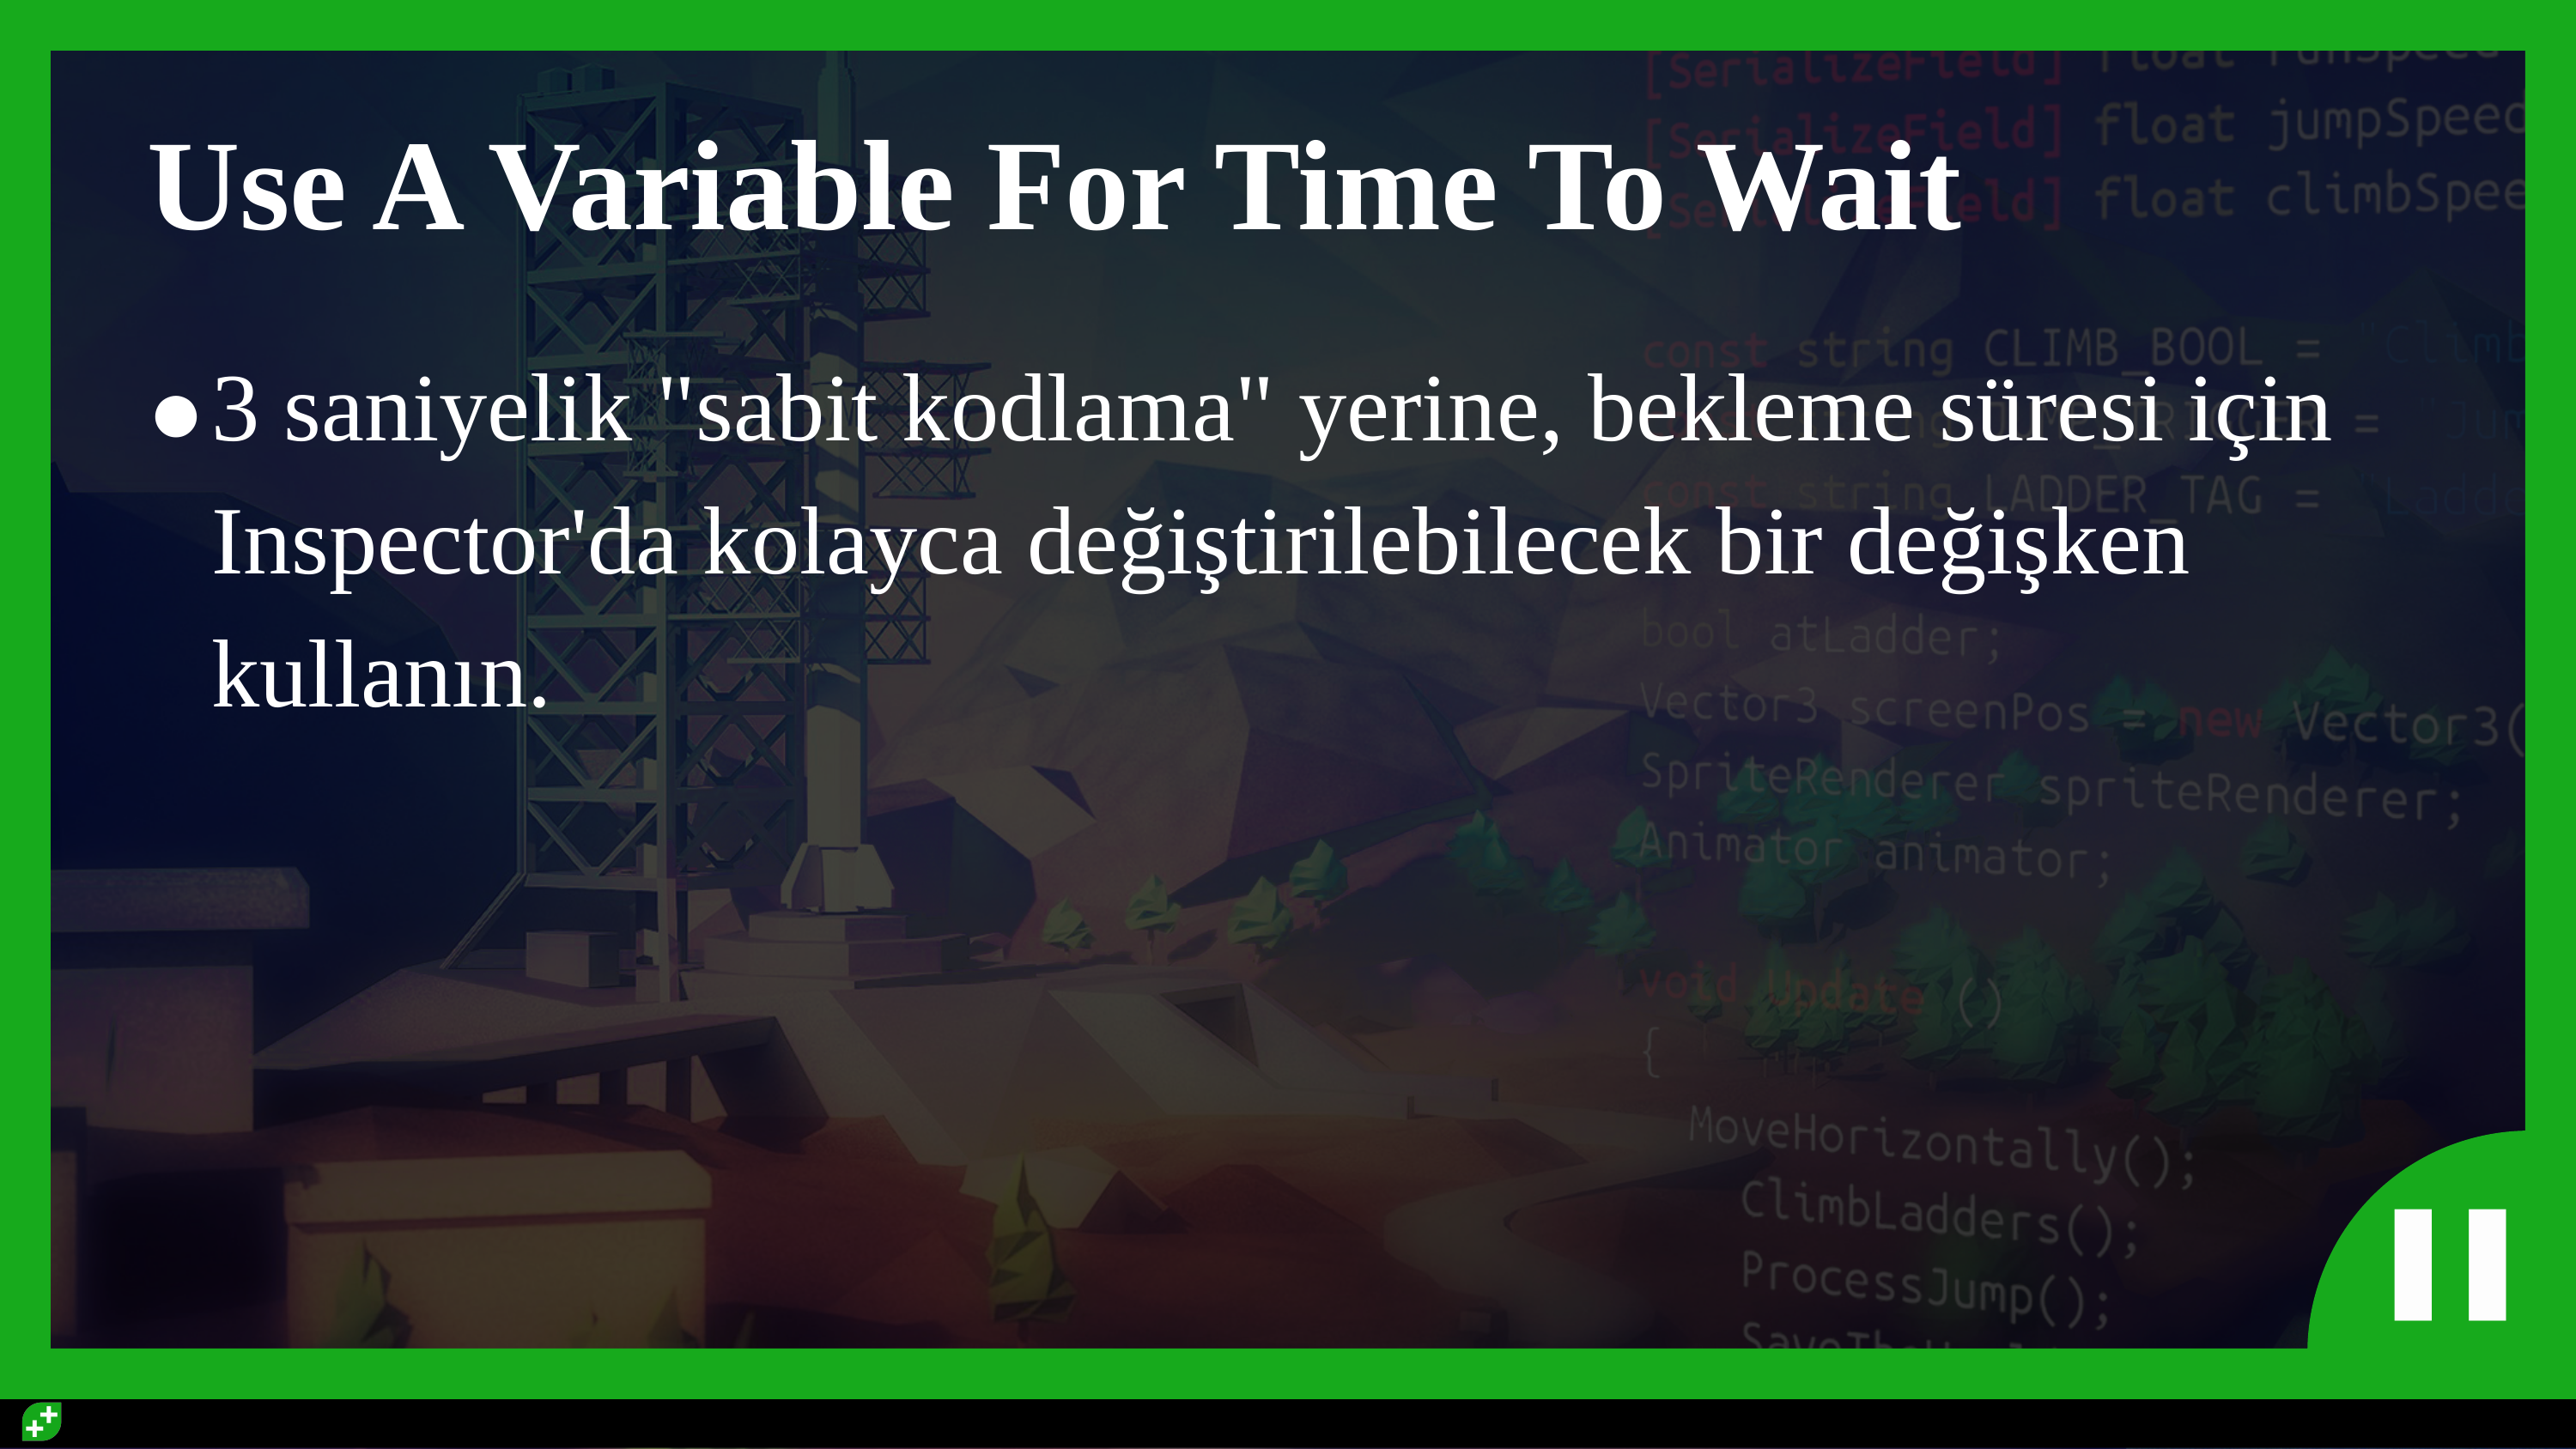

# Use A Variable For Time To Wait
3 saniyelik "sabit kodlama" yerine, bekleme süresi için Inspector'da kolayca değiştirilebilecek bir değişken kullanın.